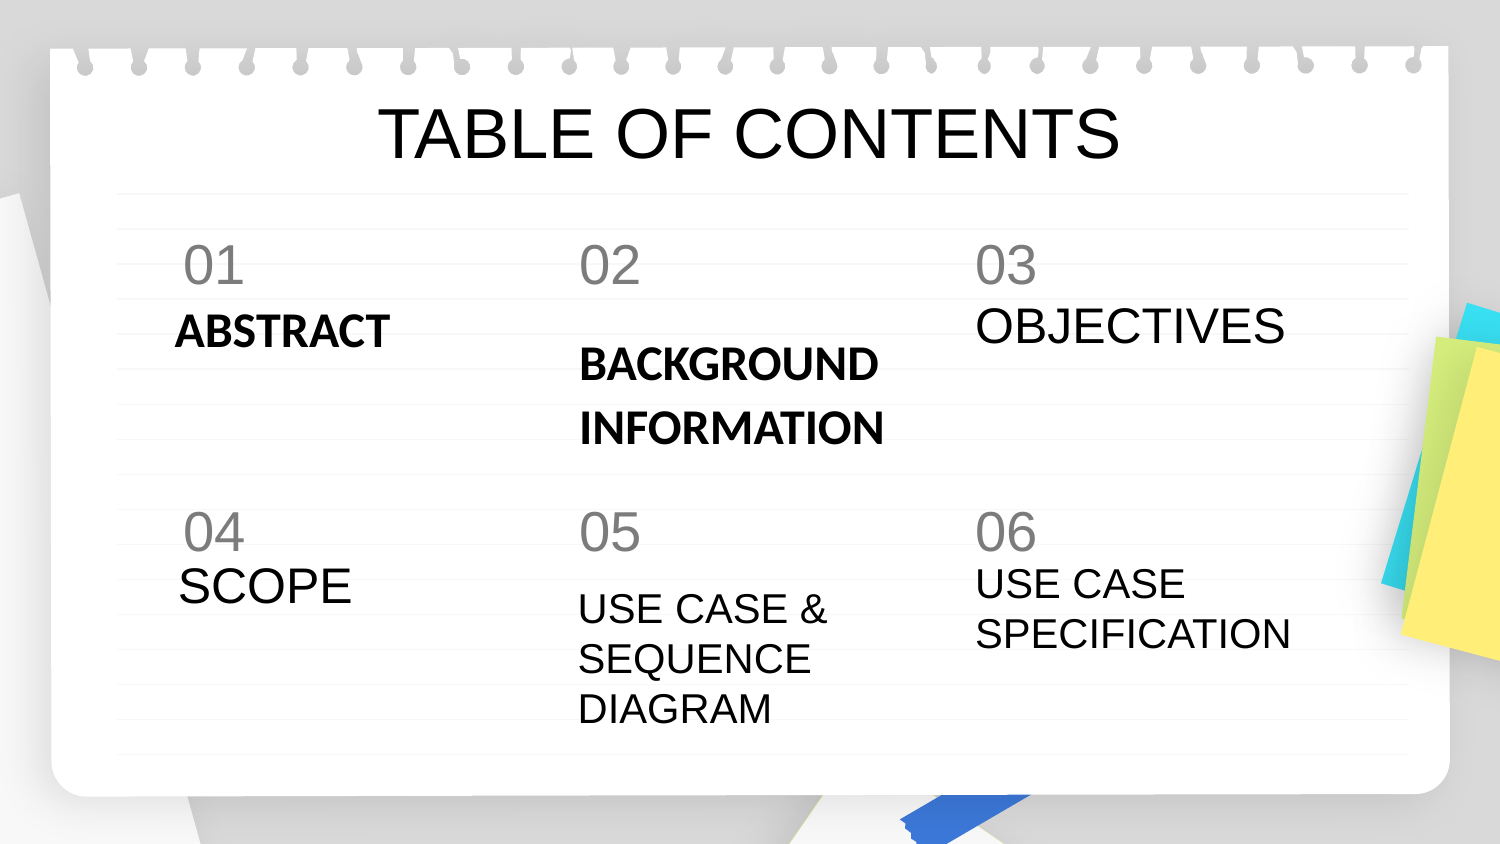

# TABLE OF CONTENTS
01
02
03
BACKGROUND INFORMATION
ABSTRACT

OBJECTIVES
04
05
06
SCOPE
USE CASE
SPECIFICATION
USE CASE & SEQUENCE
DIAGRAM